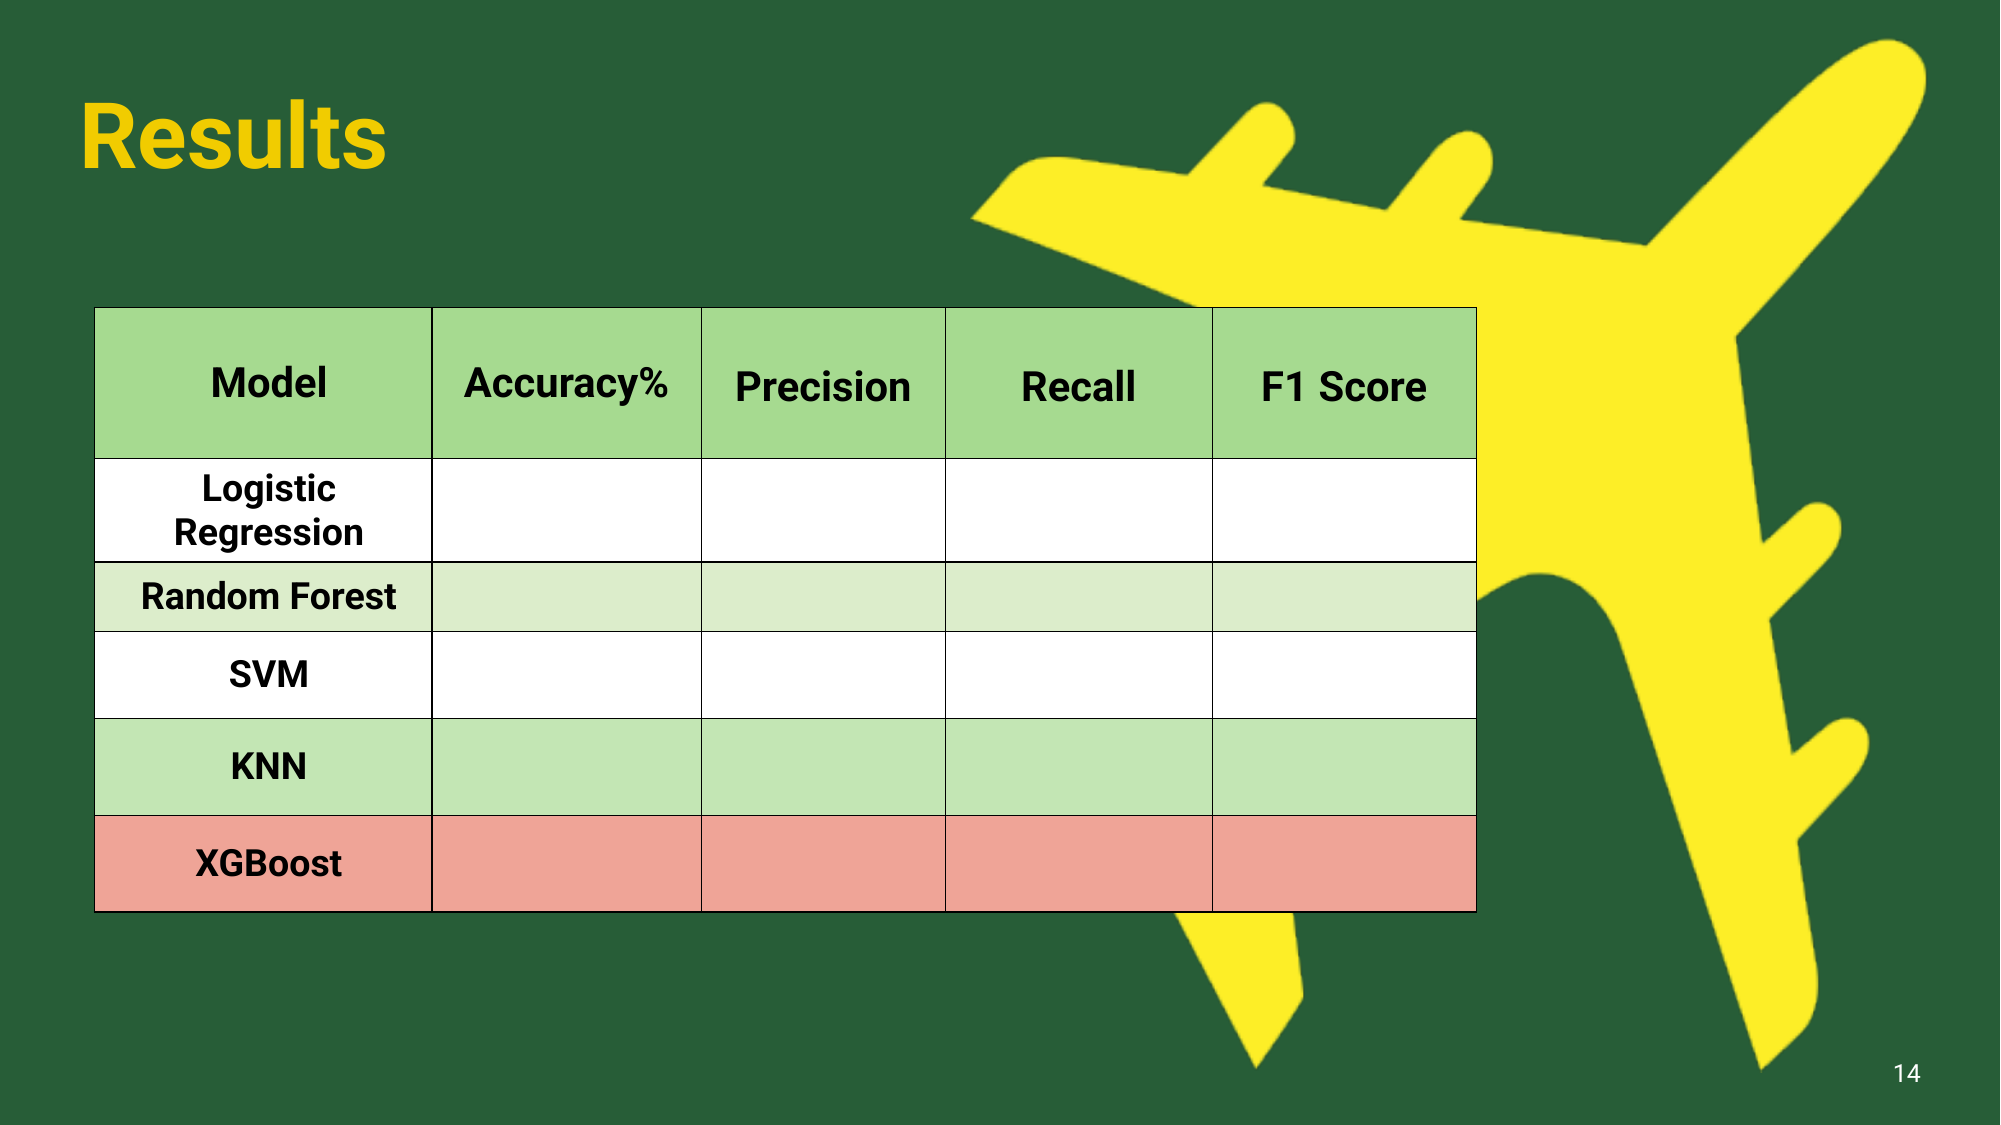

Results

| Model | Accuracy% | Precision | Recall | F1 Score |
| --- | --- | --- | --- | --- |
| Logistic Regression |  |  |  |  |
| Random Forest |  |  |  |  |
| SVM |  |  |  |  |
| KNN |  |  |  |  |
| XGBoost |  |  |  |  |
14